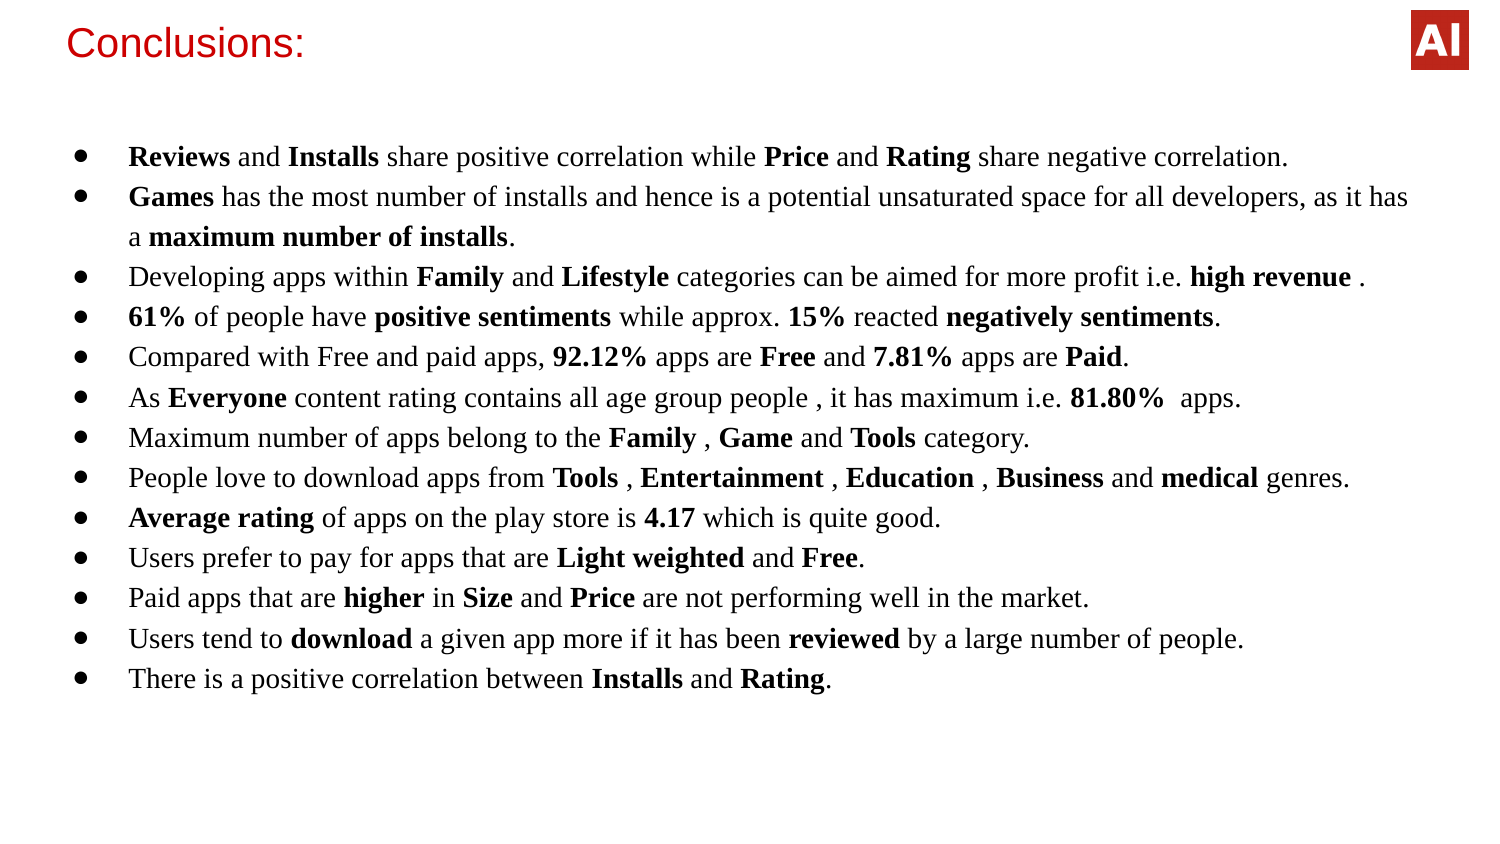

# Conclusions:
Reviews and Installs share positive correlation while Price and Rating share negative correlation.
Games has the most number of installs and hence is a potential unsaturated space for all developers, as it has a maximum number of installs.
Developing apps within Family and Lifestyle categories can be aimed for more profit i.e. high revenue .
61% of people have positive sentiments while approx. 15% reacted negatively sentiments.
Compared with Free and paid apps, 92.12% apps are Free and 7.81% apps are Paid.
As Everyone content rating contains all age group people , it has maximum i.e. 81.80%  apps.
Maximum number of apps belong to the Family , Game and Tools category.
People love to download apps from Tools , Entertainment , Education , Business and medical genres.
Average rating of apps on the play store is 4.17 which is quite good.
Users prefer to pay for apps that are Light weighted and Free.
Paid apps that are higher in Size and Price are not performing well in the market.
Users tend to download a given app more if it has been reviewed by a large number of people.
There is a positive correlation between Installs and Rating.